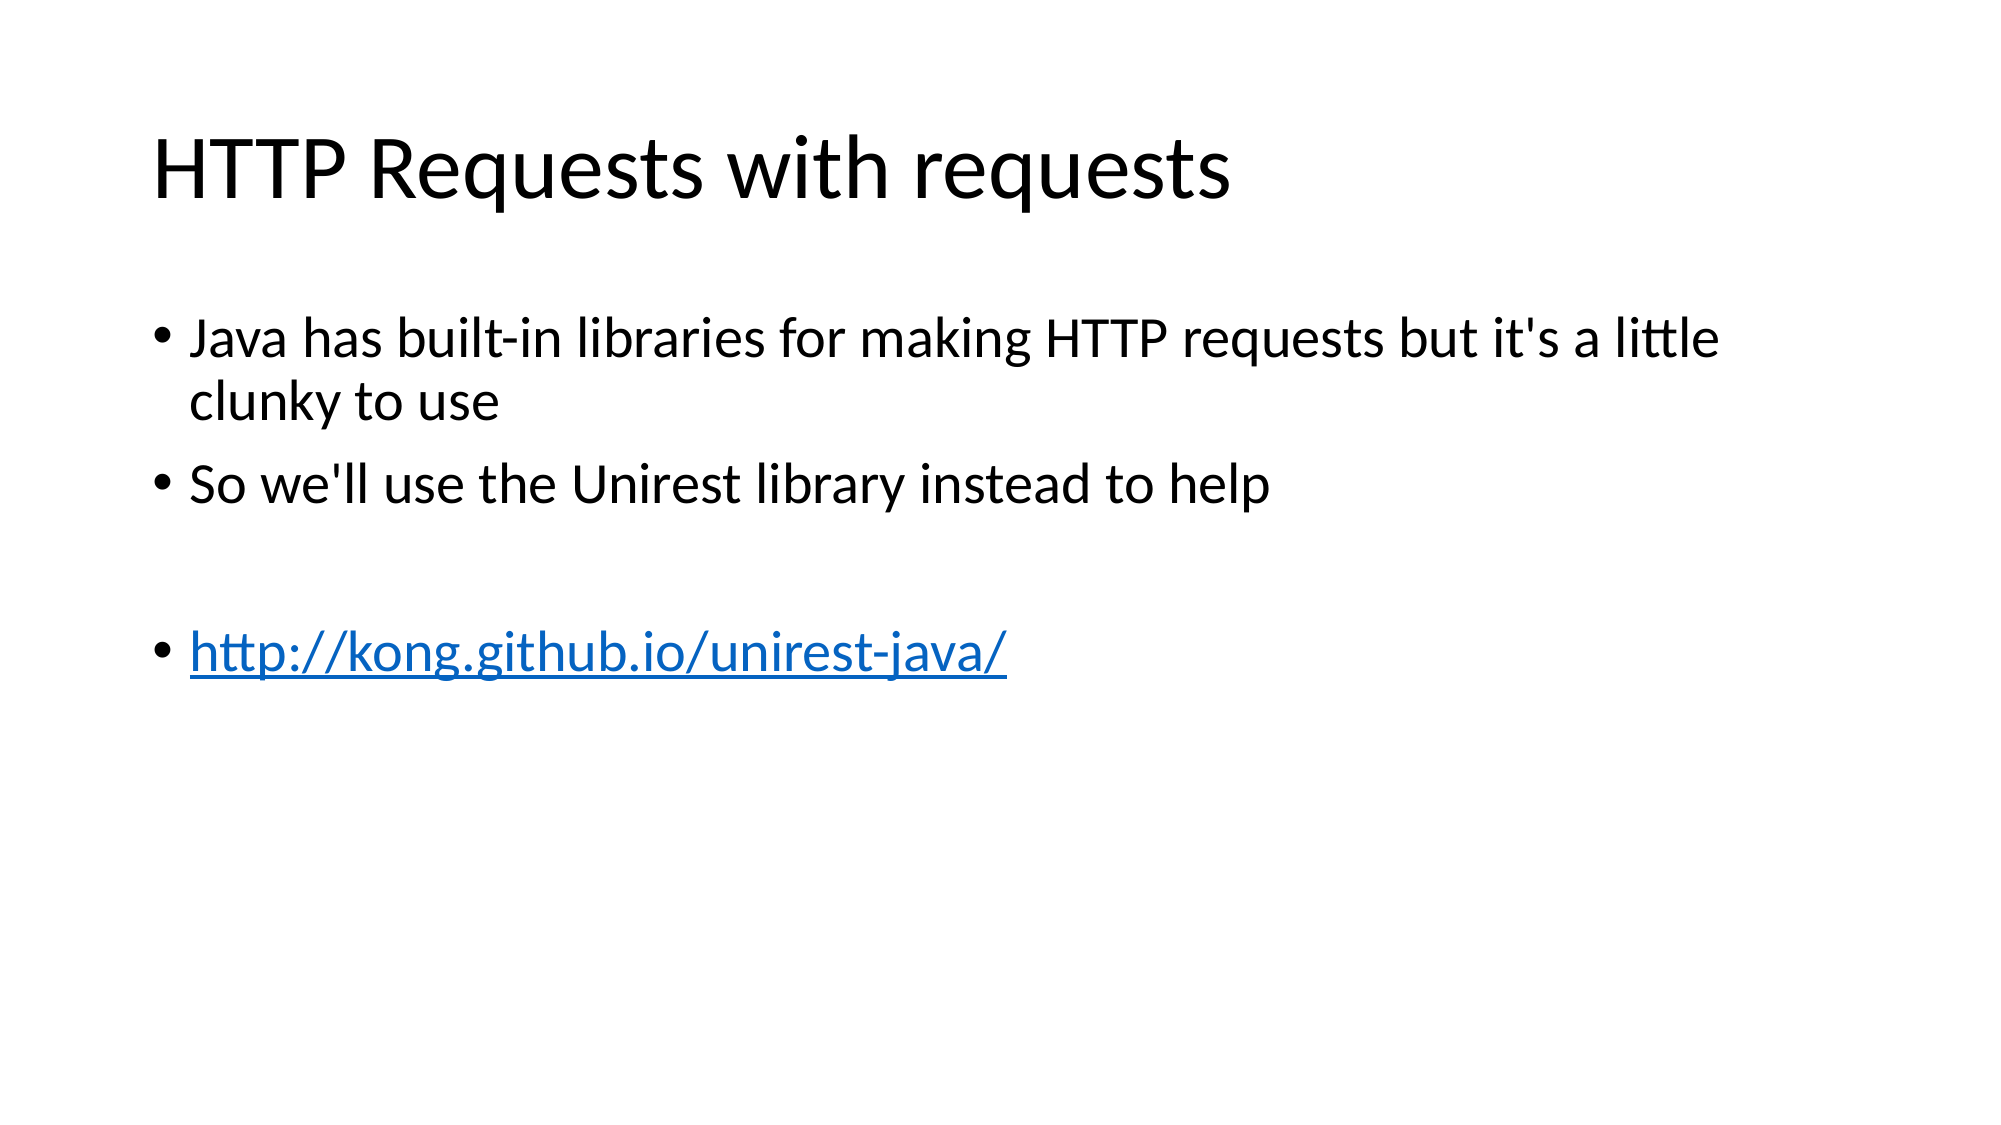

# HTTP Requests with requests
Java has built-in libraries for making HTTP requests but it's a little clunky to use
So we'll use the Unirest library instead to help

http://kong.github.io/unirest-java/